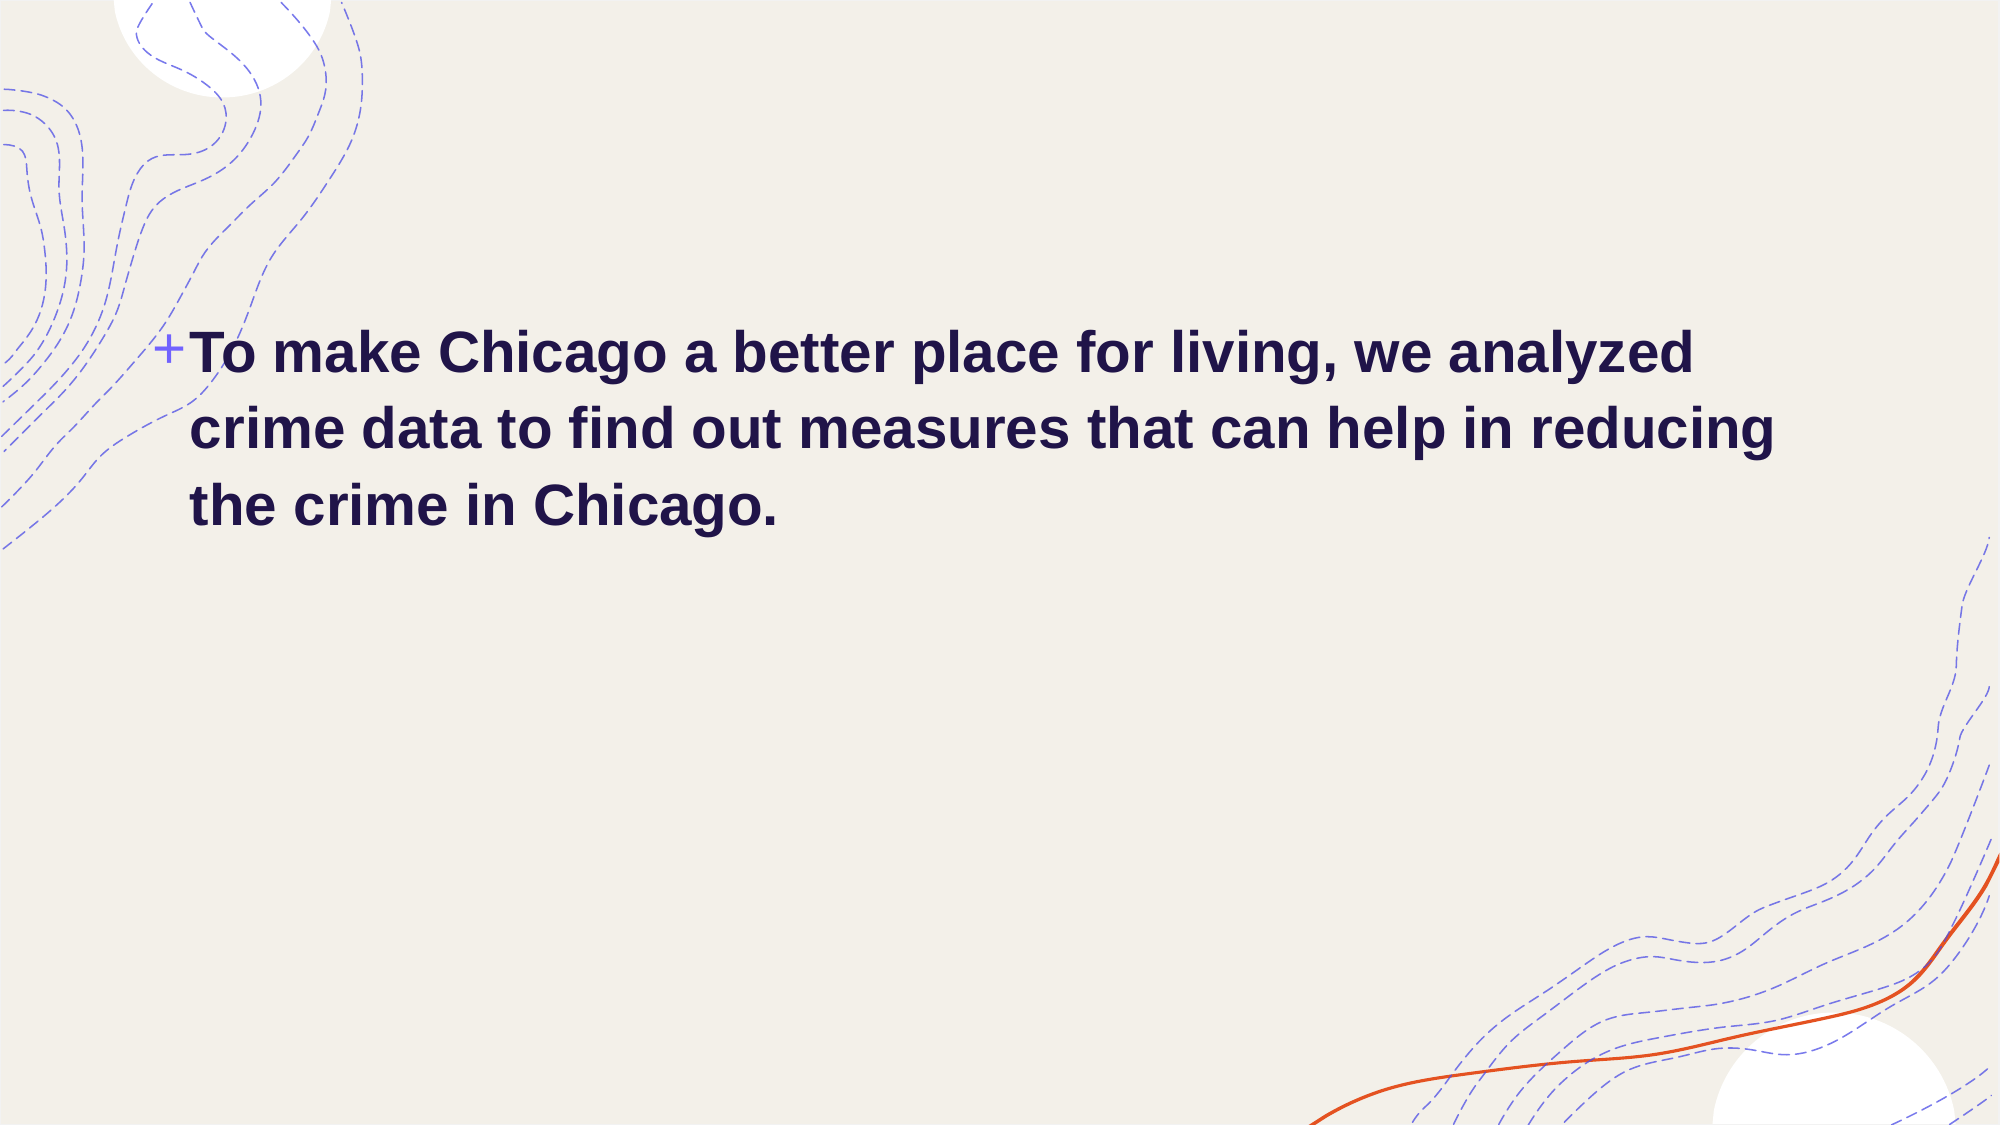

To make Chicago a better place for living, we analyzed crime data to find out measures that can help in reducing the crime in Chicago.